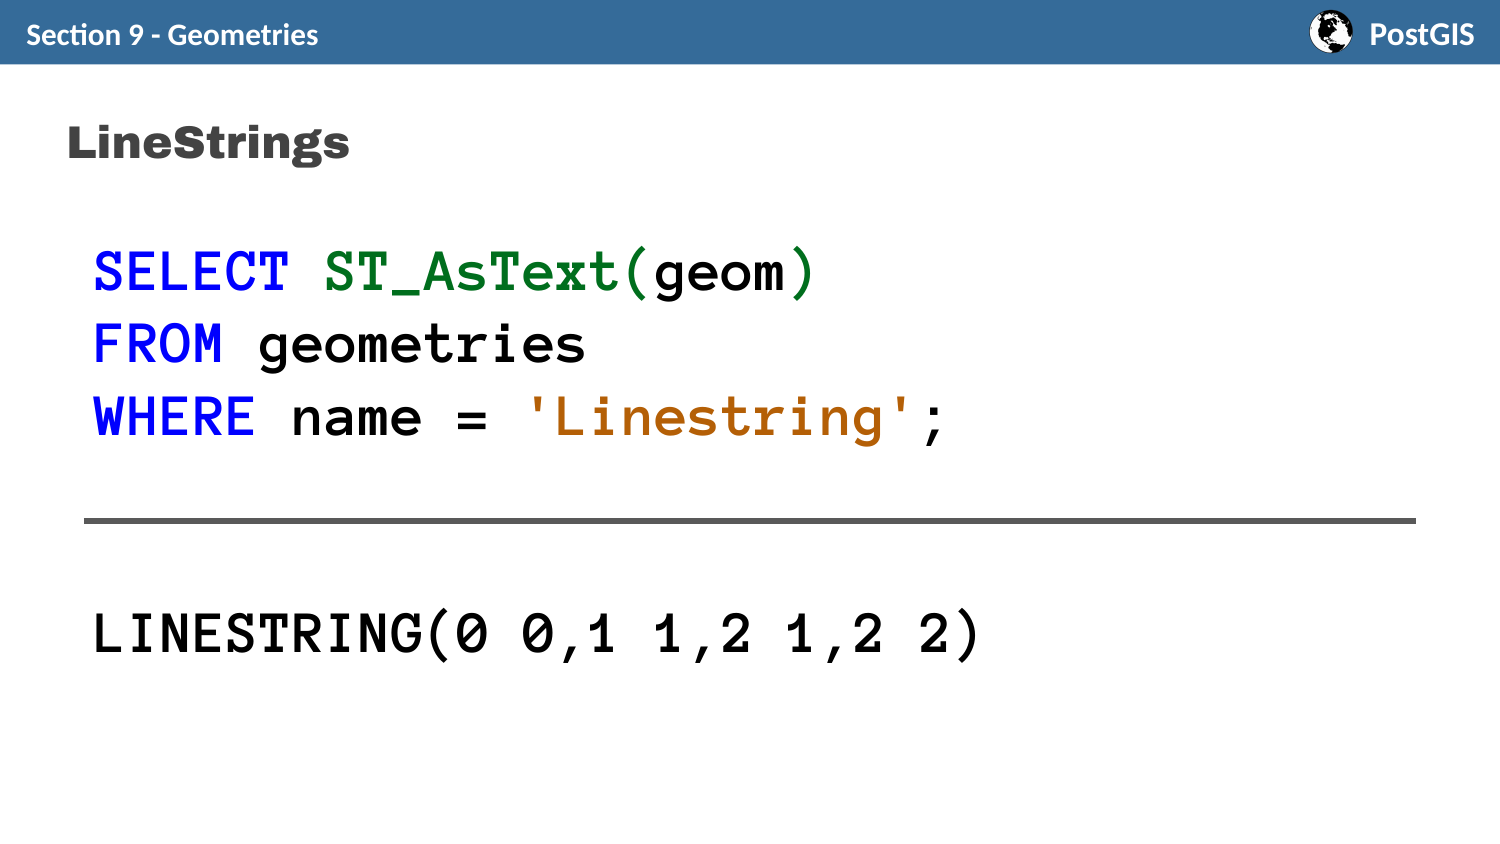

Section 9 - Geometries
# LineStrings
SELECT ST_AsText(geom)
FROM geometries
WHERE name = 'Linestring';
LINESTRING(0 0,1 1,2 1,2 2)